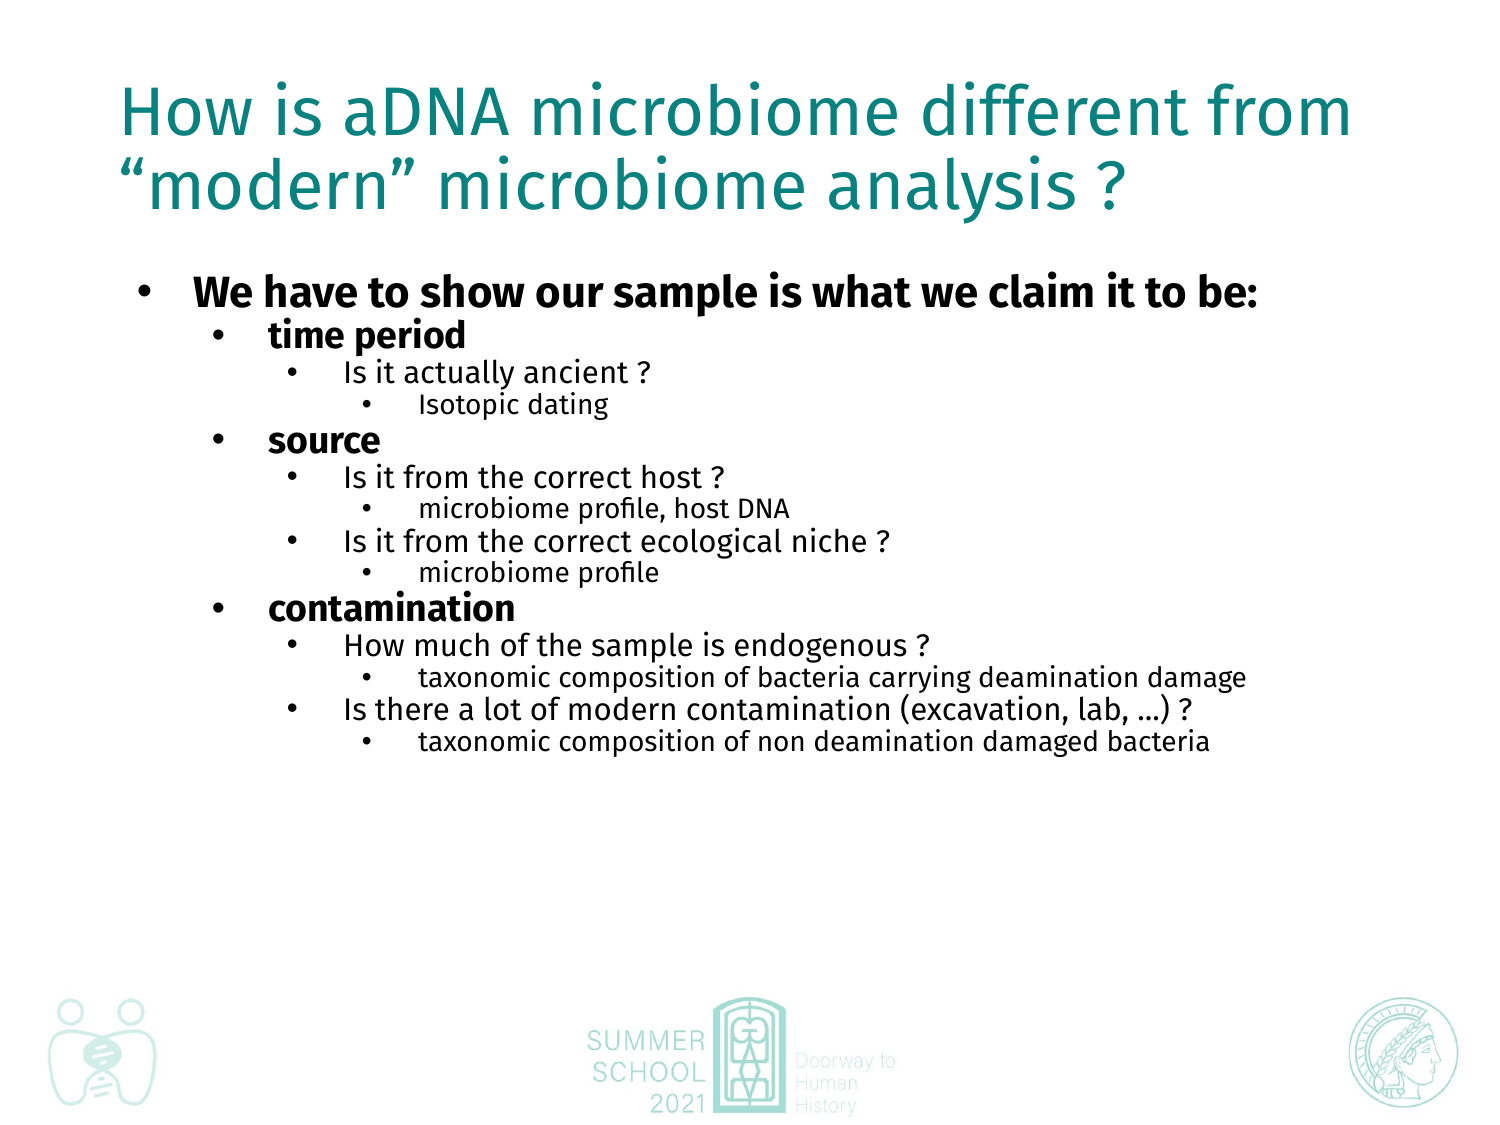

# How is aDNA microbiome different from “modern” microbiome analysis ?
We have to show our sample is what we claim it to be:
time period
Is it actually ancient ?
Isotopic dating
source
Is it from the correct host ?
microbiome profile, host DNA
Is it from the correct ecological niche ?
microbiome profile
contamination
How much of the sample is endogenous ?
taxonomic composition of bacteria carrying deamination damage
Is there a lot of modern contamination (excavation, lab, ...) ?
taxonomic composition of non deamination damaged bacteria